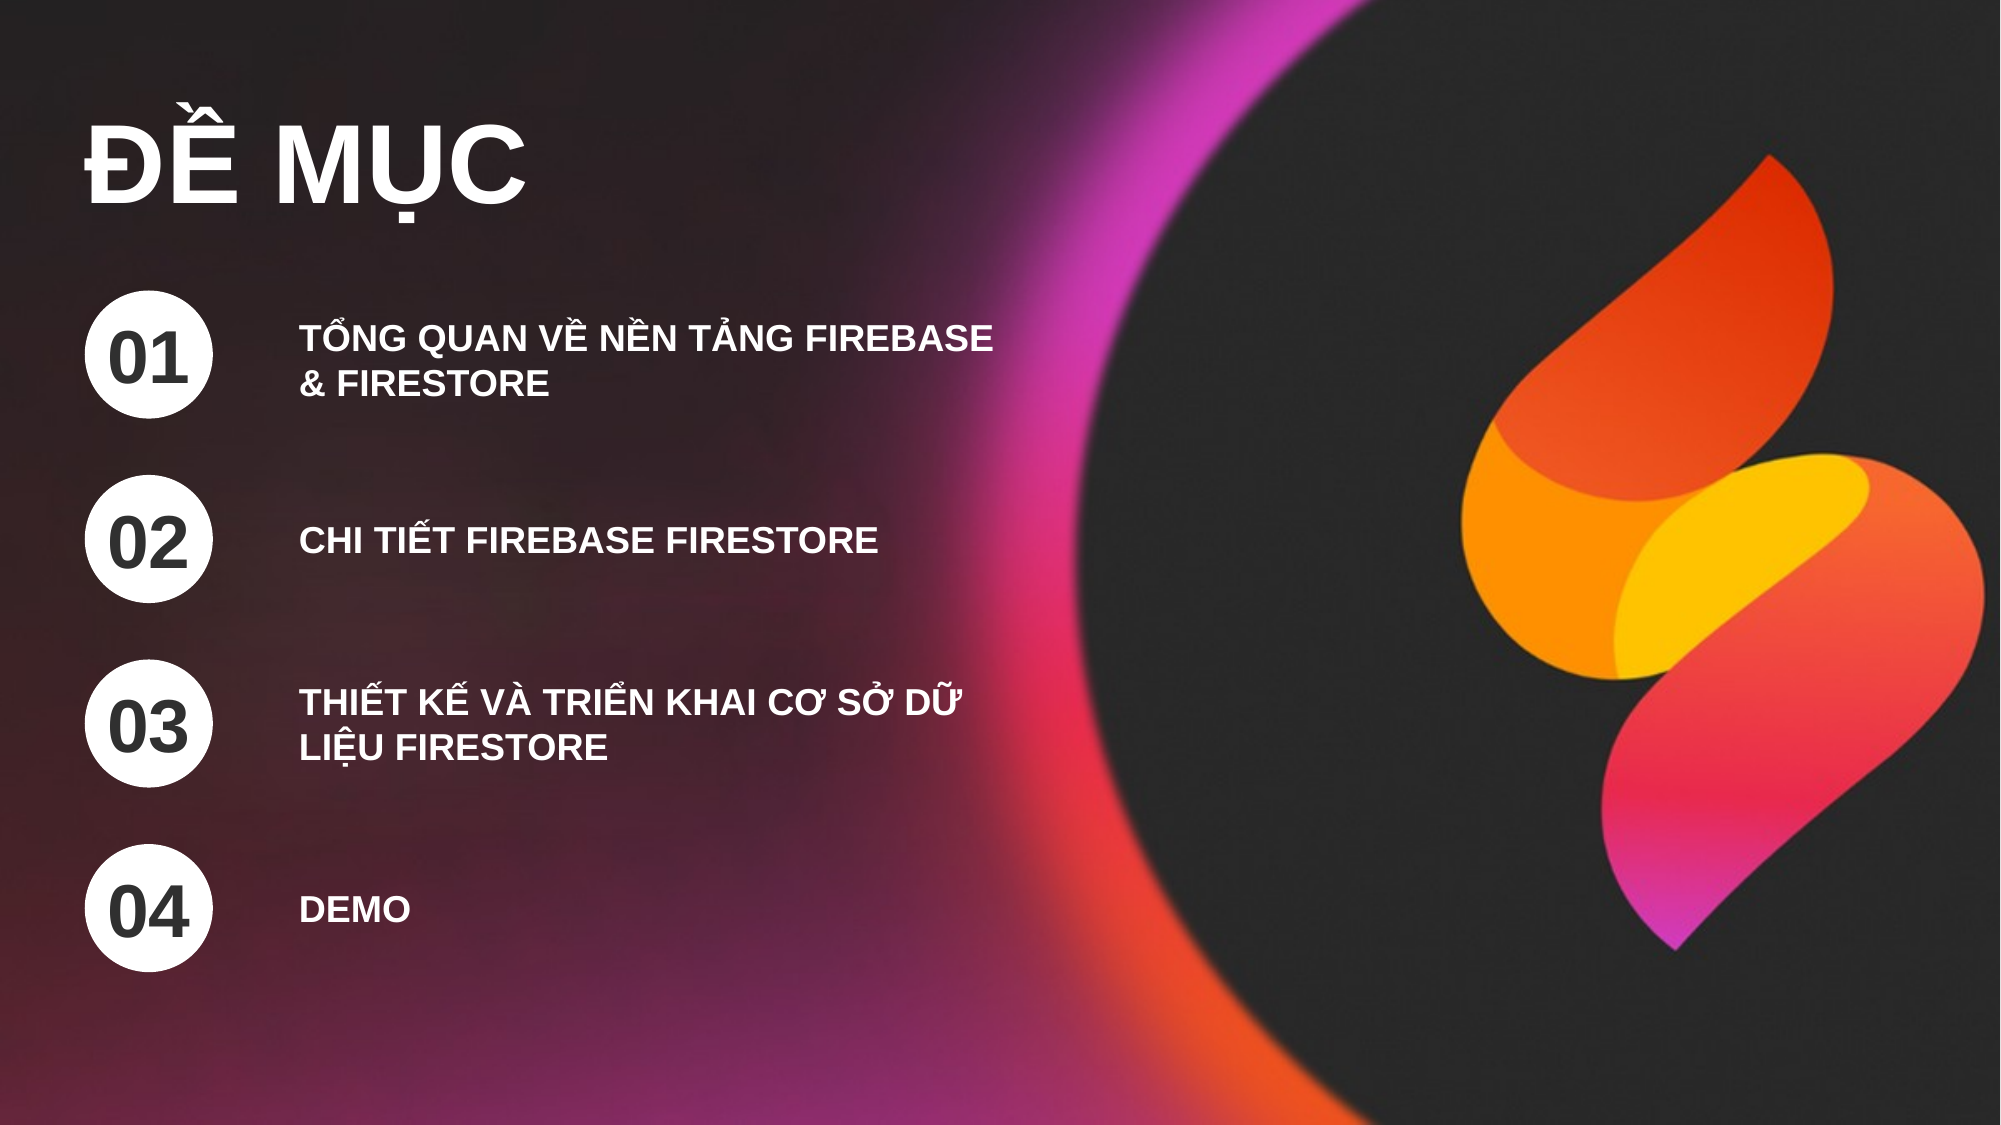

ĐỀ MỤC

01
TỔNG QUAN VỀ NỀN TẢNG FIREBASE & FIRESTORE

02
CHI TIẾT FIREBASE FIRESTORE

03
THIẾT KẾ VÀ TRIỂN KHAI CƠ SỞ DỮ LIỆU FIRESTORE

04
DEMO